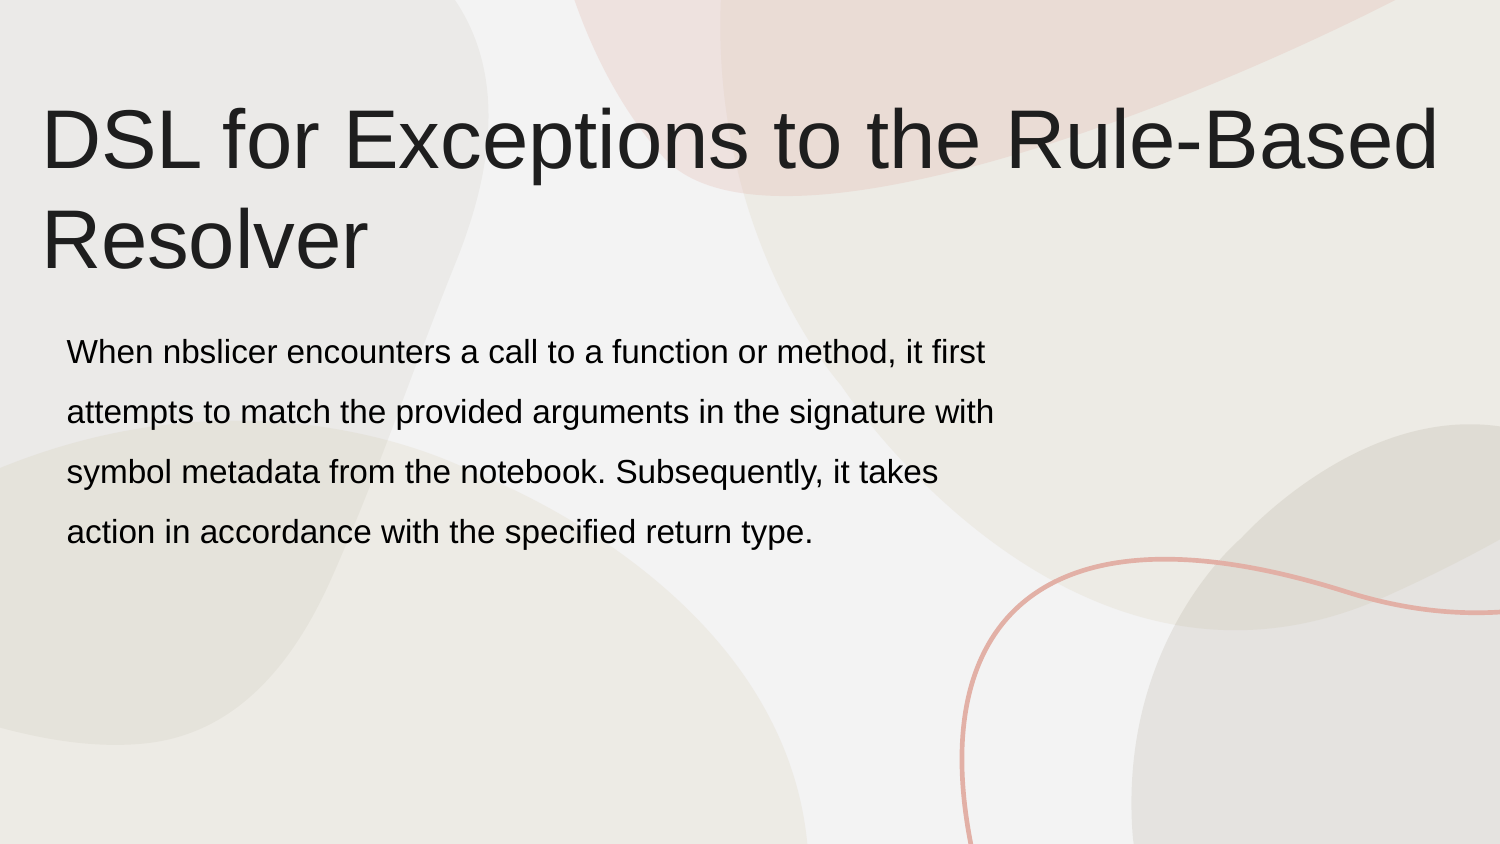

# DSL for Exceptions to the Rule-Based Resolver
When nbslicer encounters a call to a function or method, it first attempts to match the provided arguments in the signature with symbol metadata from the notebook. Subsequently, it takes action in accordance with the specified return type.